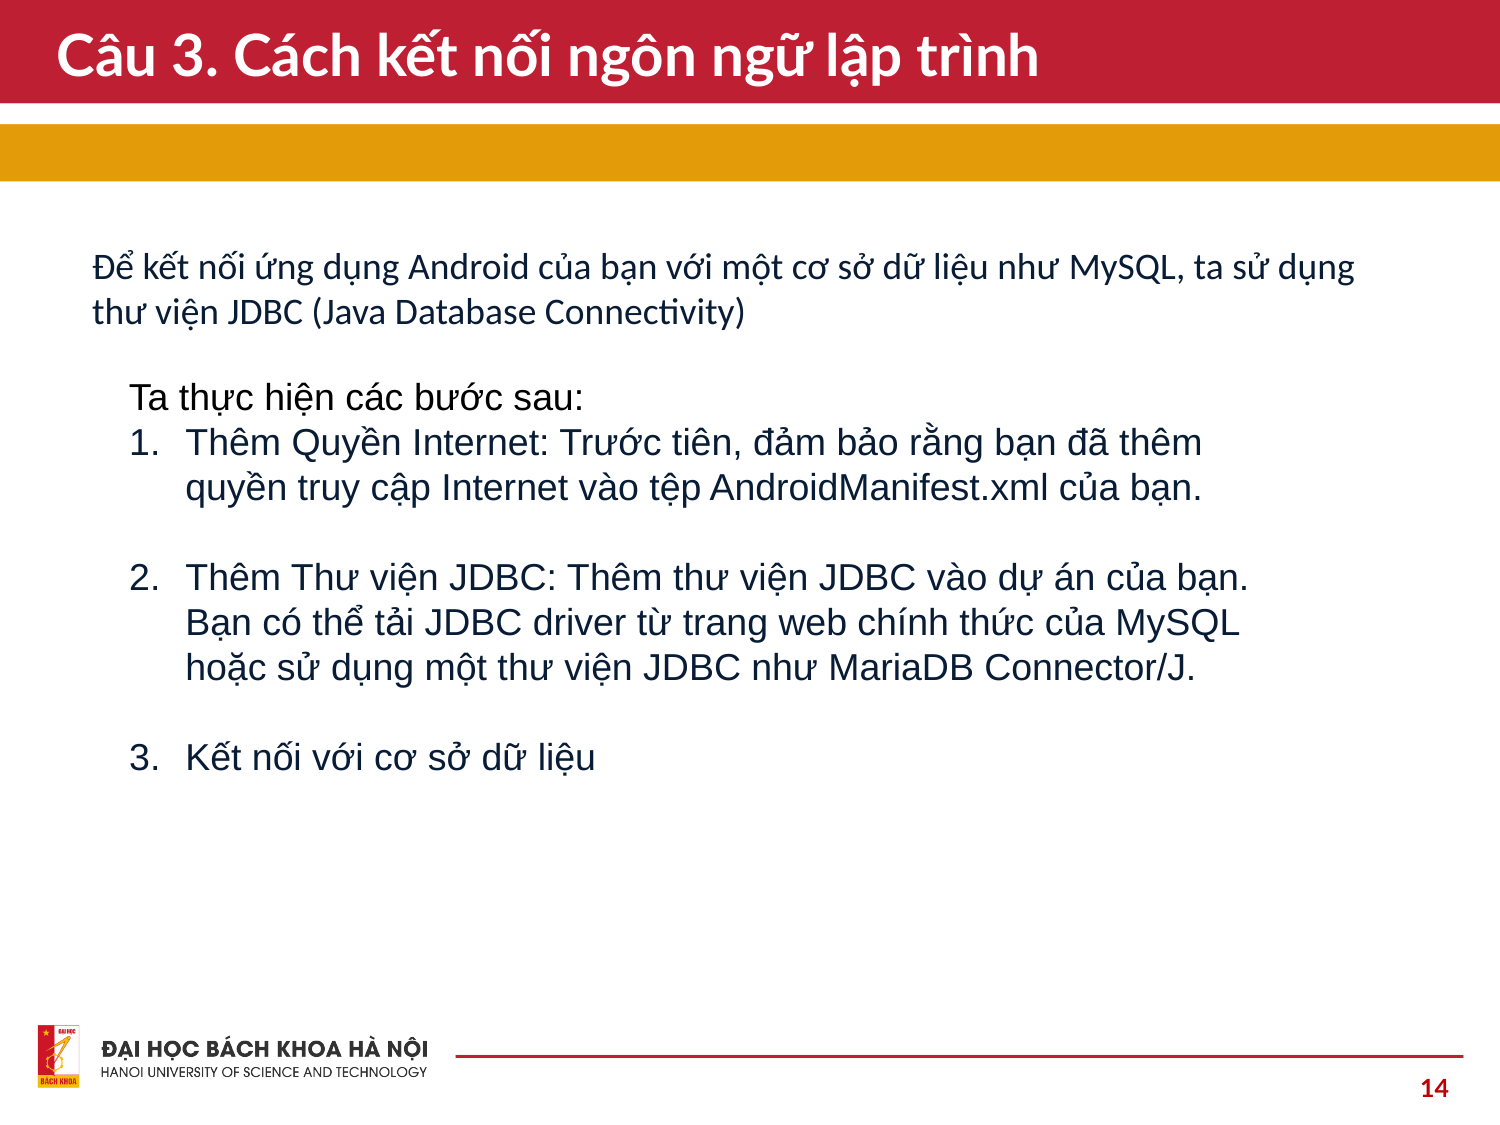

Câu 3. Cách kết nối ngôn ngữ lập trình
Để kết nối ứng dụng Android của bạn với một cơ sở dữ liệu như MySQL, ta sử dụng thư viện JDBC (Java Database Connectivity)
Ta thực hiện các bước sau:
Thêm Quyền Internet: Trước tiên, đảm bảo rằng bạn đã thêm quyền truy cập Internet vào tệp AndroidManifest.xml của bạn.

Thêm Thư viện JDBC: Thêm thư viện JDBC vào dự án của bạn. Bạn có thể tải JDBC driver từ trang web chính thức của MySQL hoặc sử dụng một thư viện JDBC như MariaDB Connector/J.

Kết nối với cơ sở dữ liệu
14